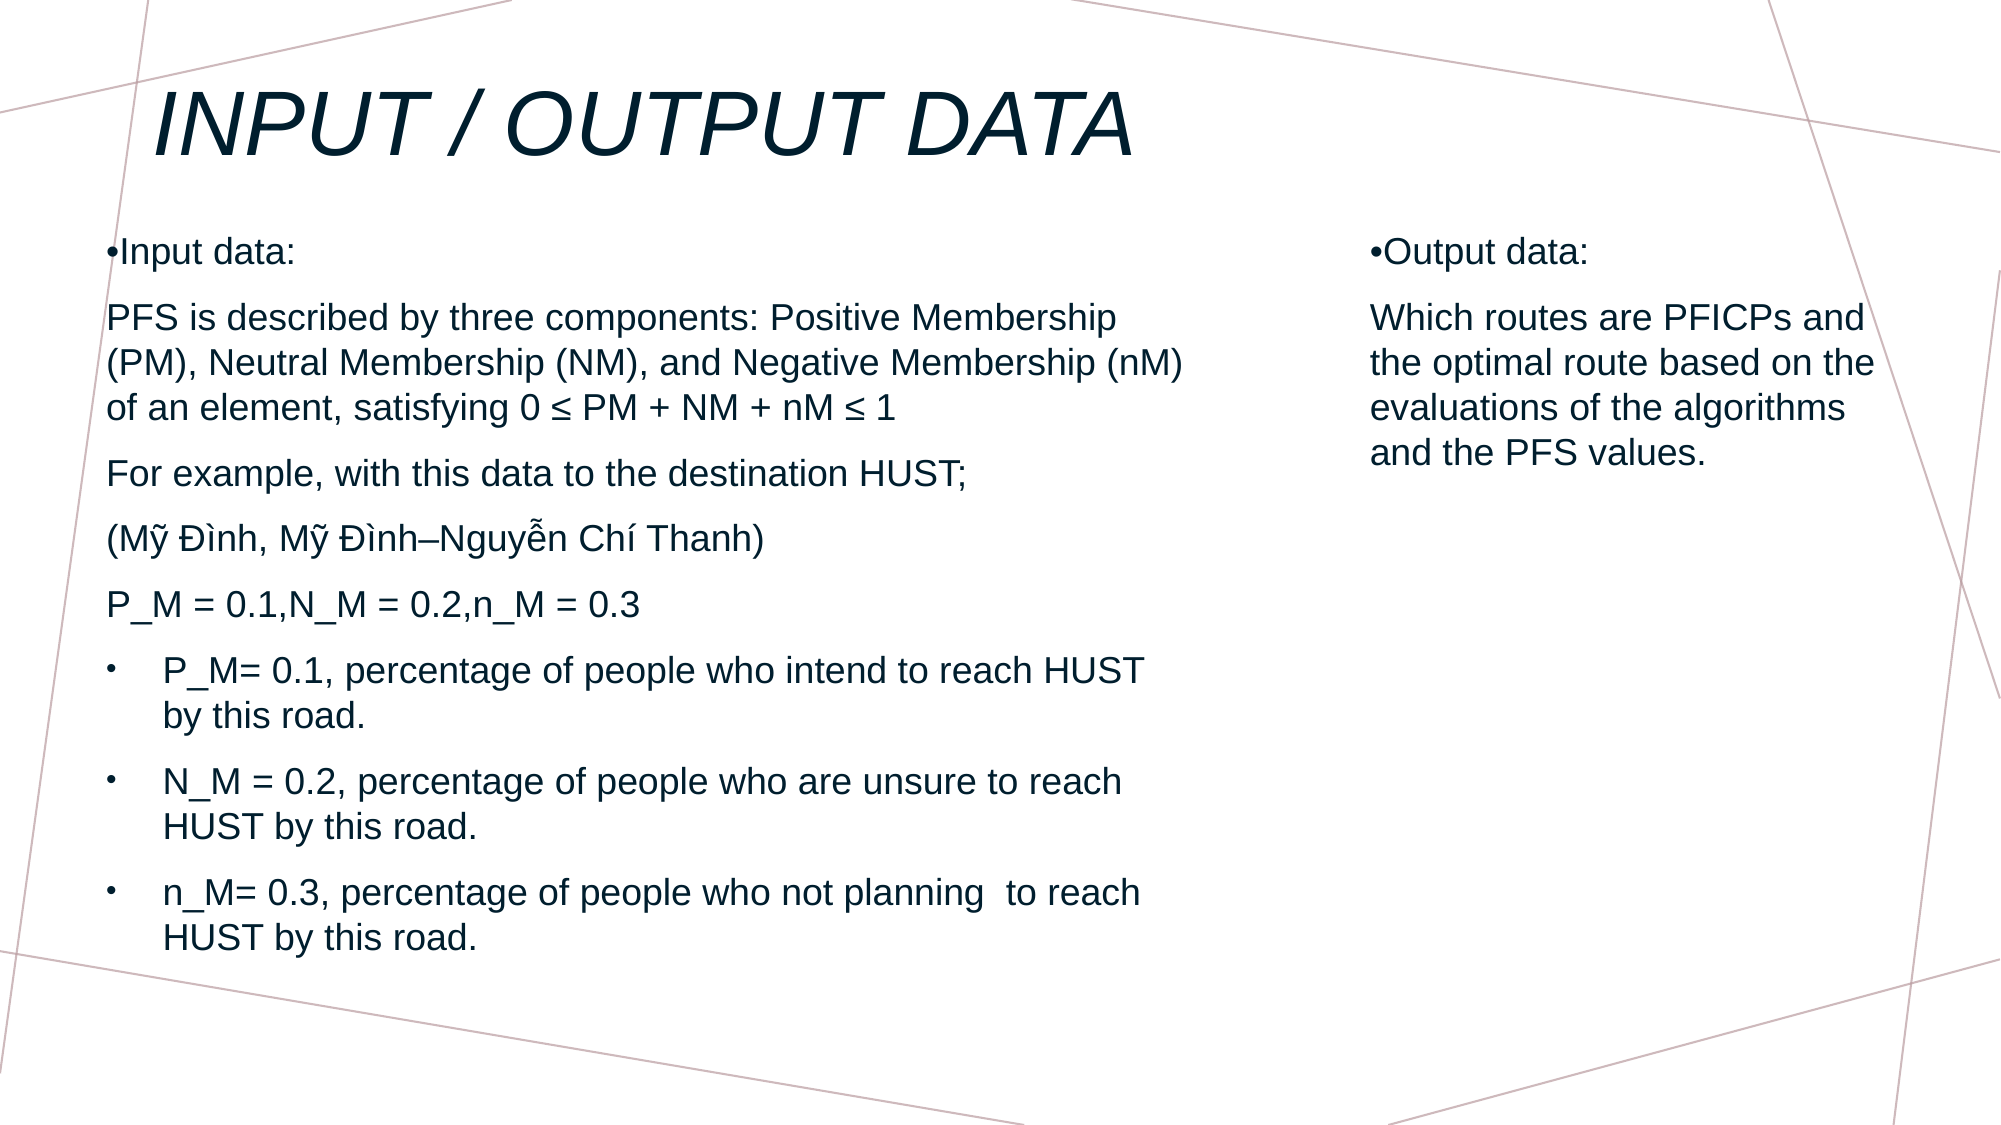

# Input / Output data
•Input data:
PFS is described by three components: Positive Membership (PM), Neutral Membership (NM), and Negative Membership (nM) of an element, satisfying 0 ≤ PM + NM + nM ≤ 1
For example, with this data to the destination HUST;
(Mỹ Đình, Mỹ Đình–Nguyễn Chí Thanh)
P_M = 0.1,N_M = 0.2,n_M = 0.3
P_M= 0.1, percentage of people who intend to reach HUST by this road.
N_M = 0.2, percentage of people who are unsure to reach HUST by this road.
n_M= 0.3, percentage of people who not planning  to reach HUST by this road.
•Output data:
Which routes are PFICPs and the optimal route based on the evaluations of the algorithms and the PFS values.